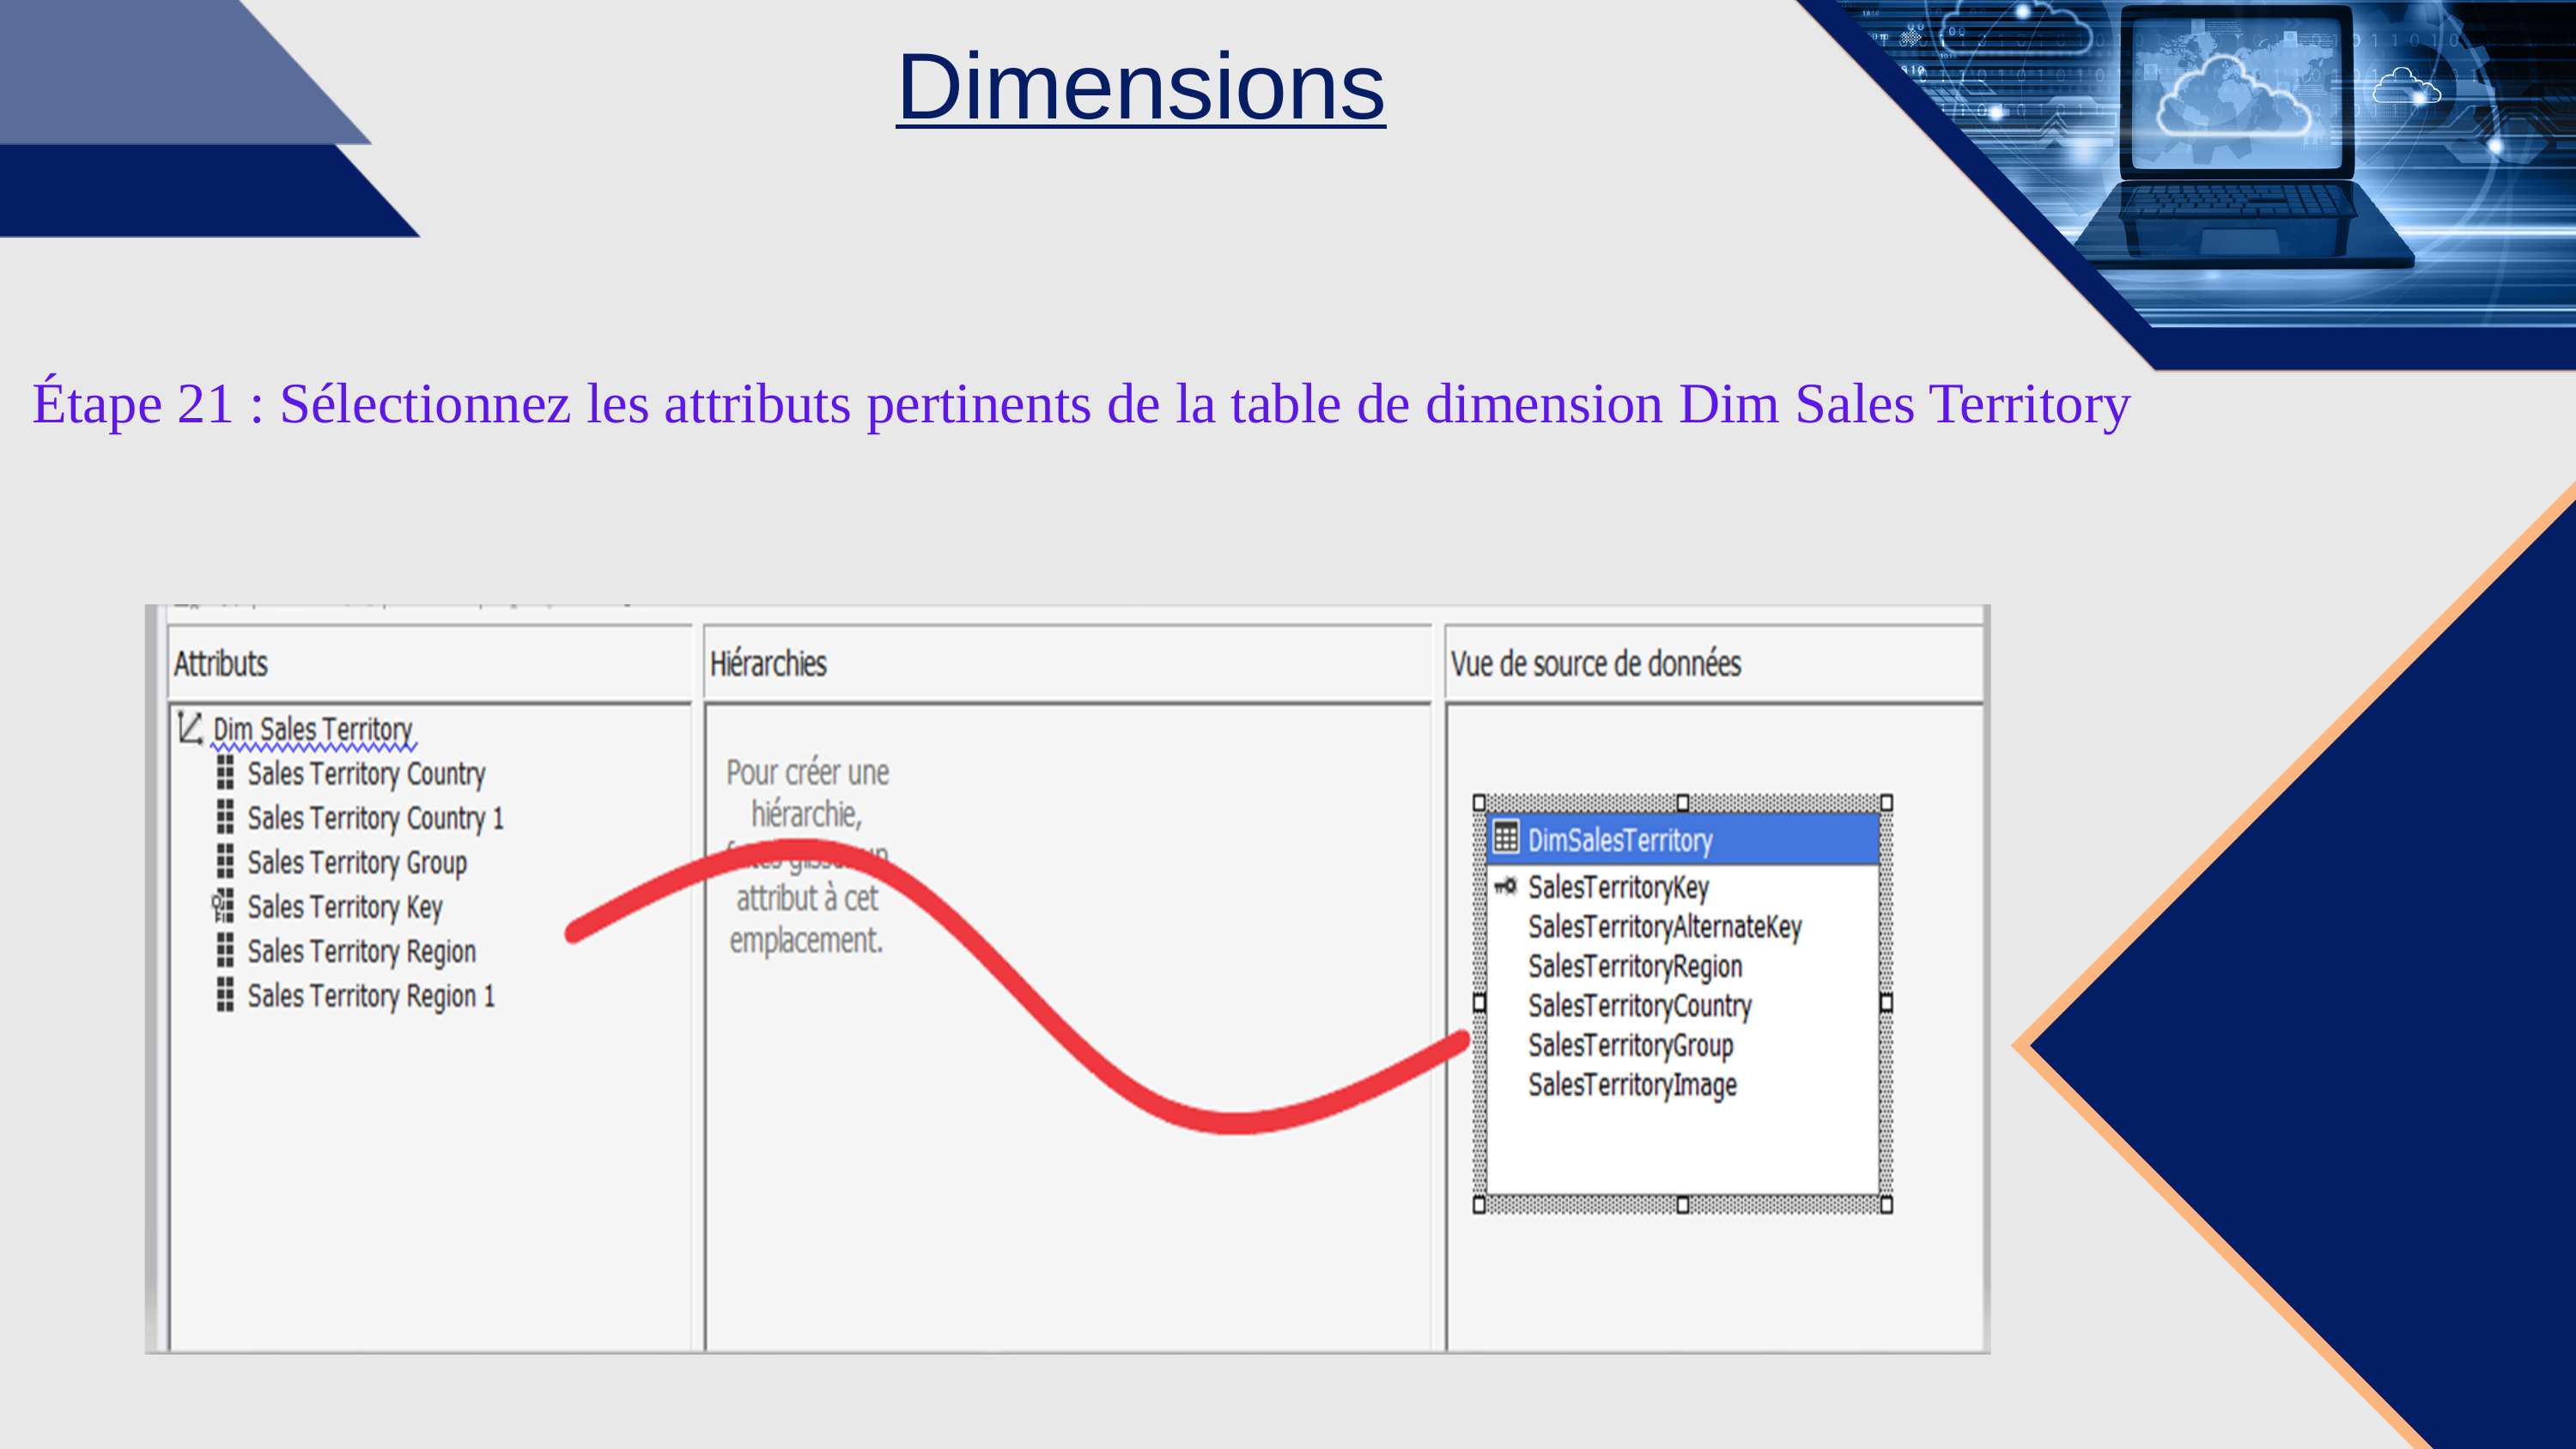

Dimensions
Étape 21 : Sélectionnez les attributs pertinents de la table de dimension Dim Sales Territory